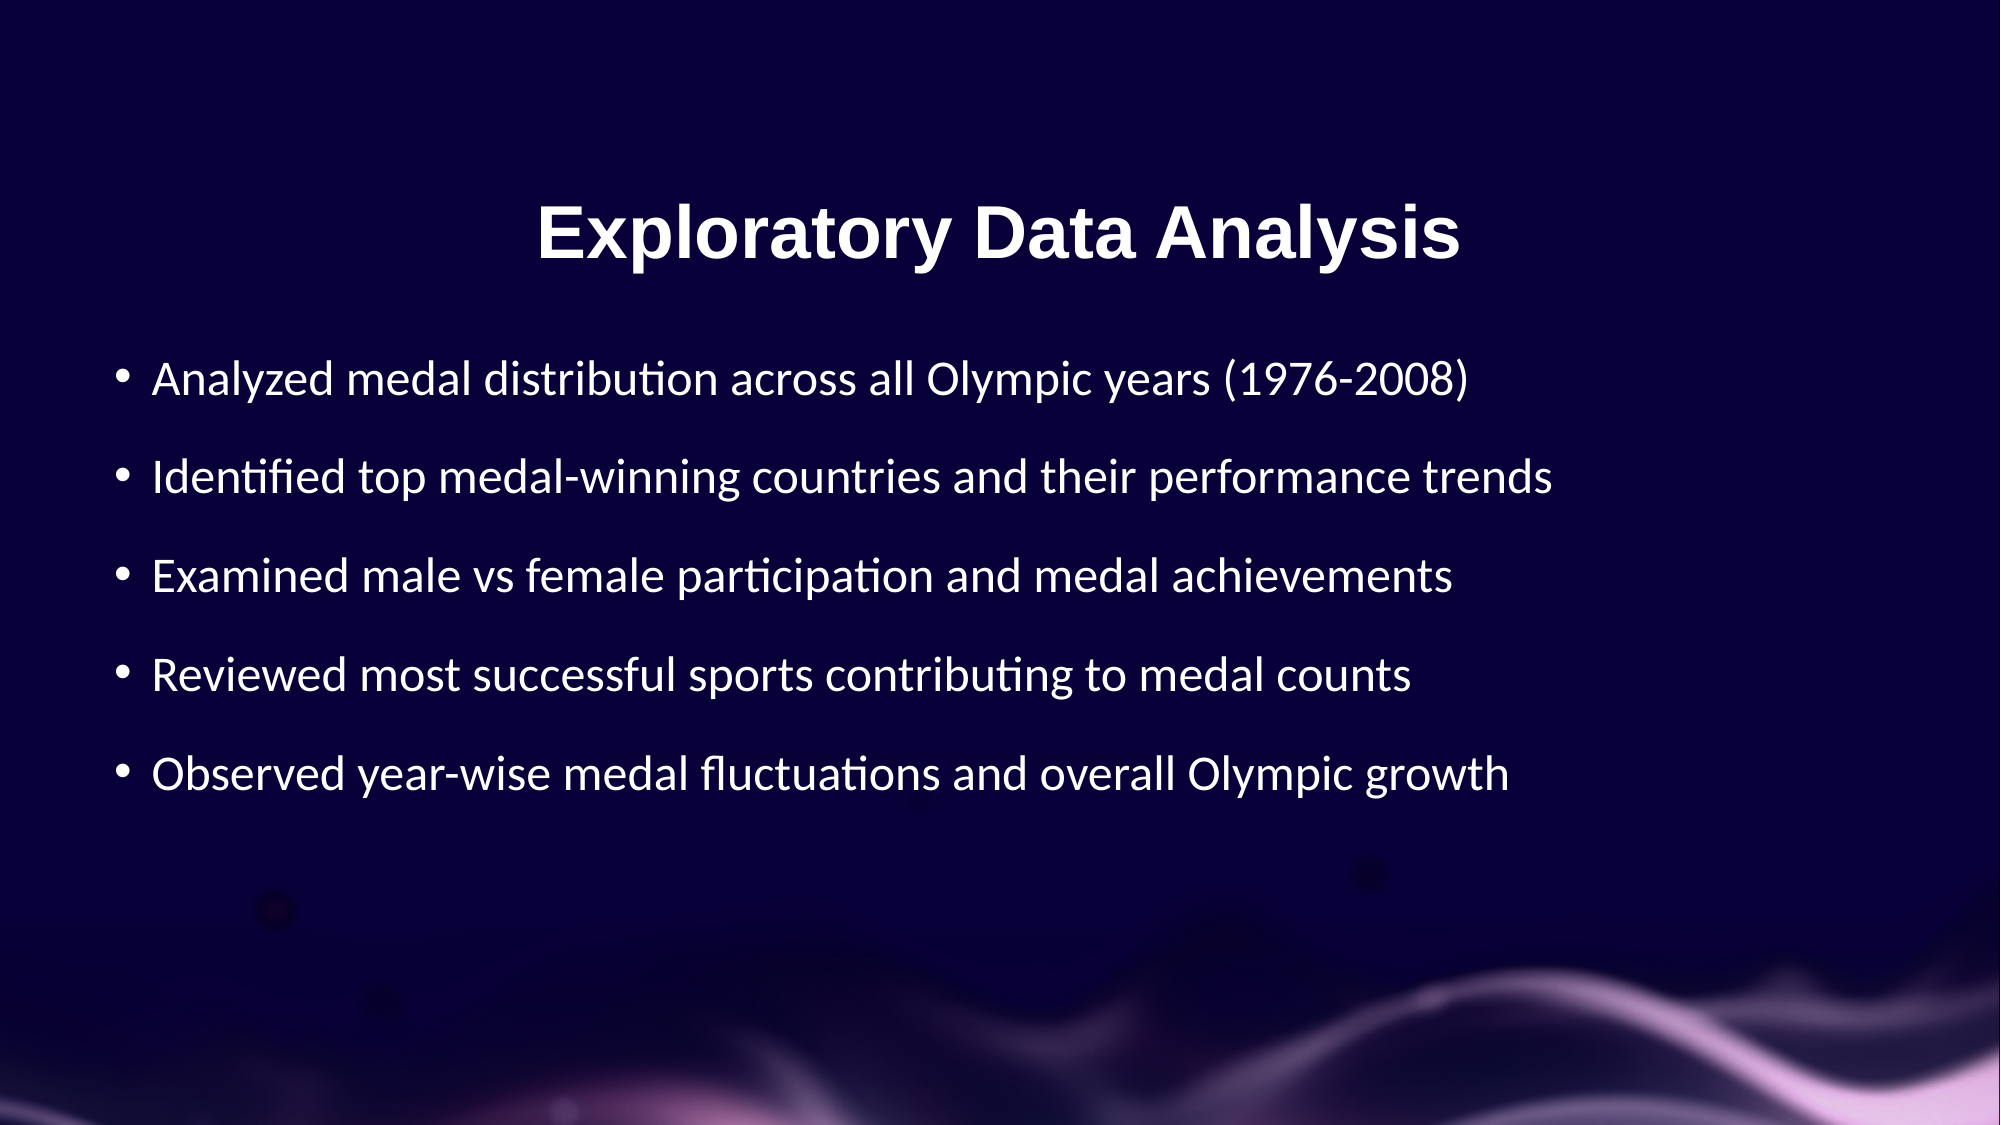

# Exploratory Data Analysis
Analyzed medal distribution across all Olympic years (1976-2008)
Identified top medal-winning countries and their performance trends
Examined male vs female participation and medal achievements
Reviewed most successful sports contributing to medal counts
Observed year-wise medal fluctuations and overall Olympic growth